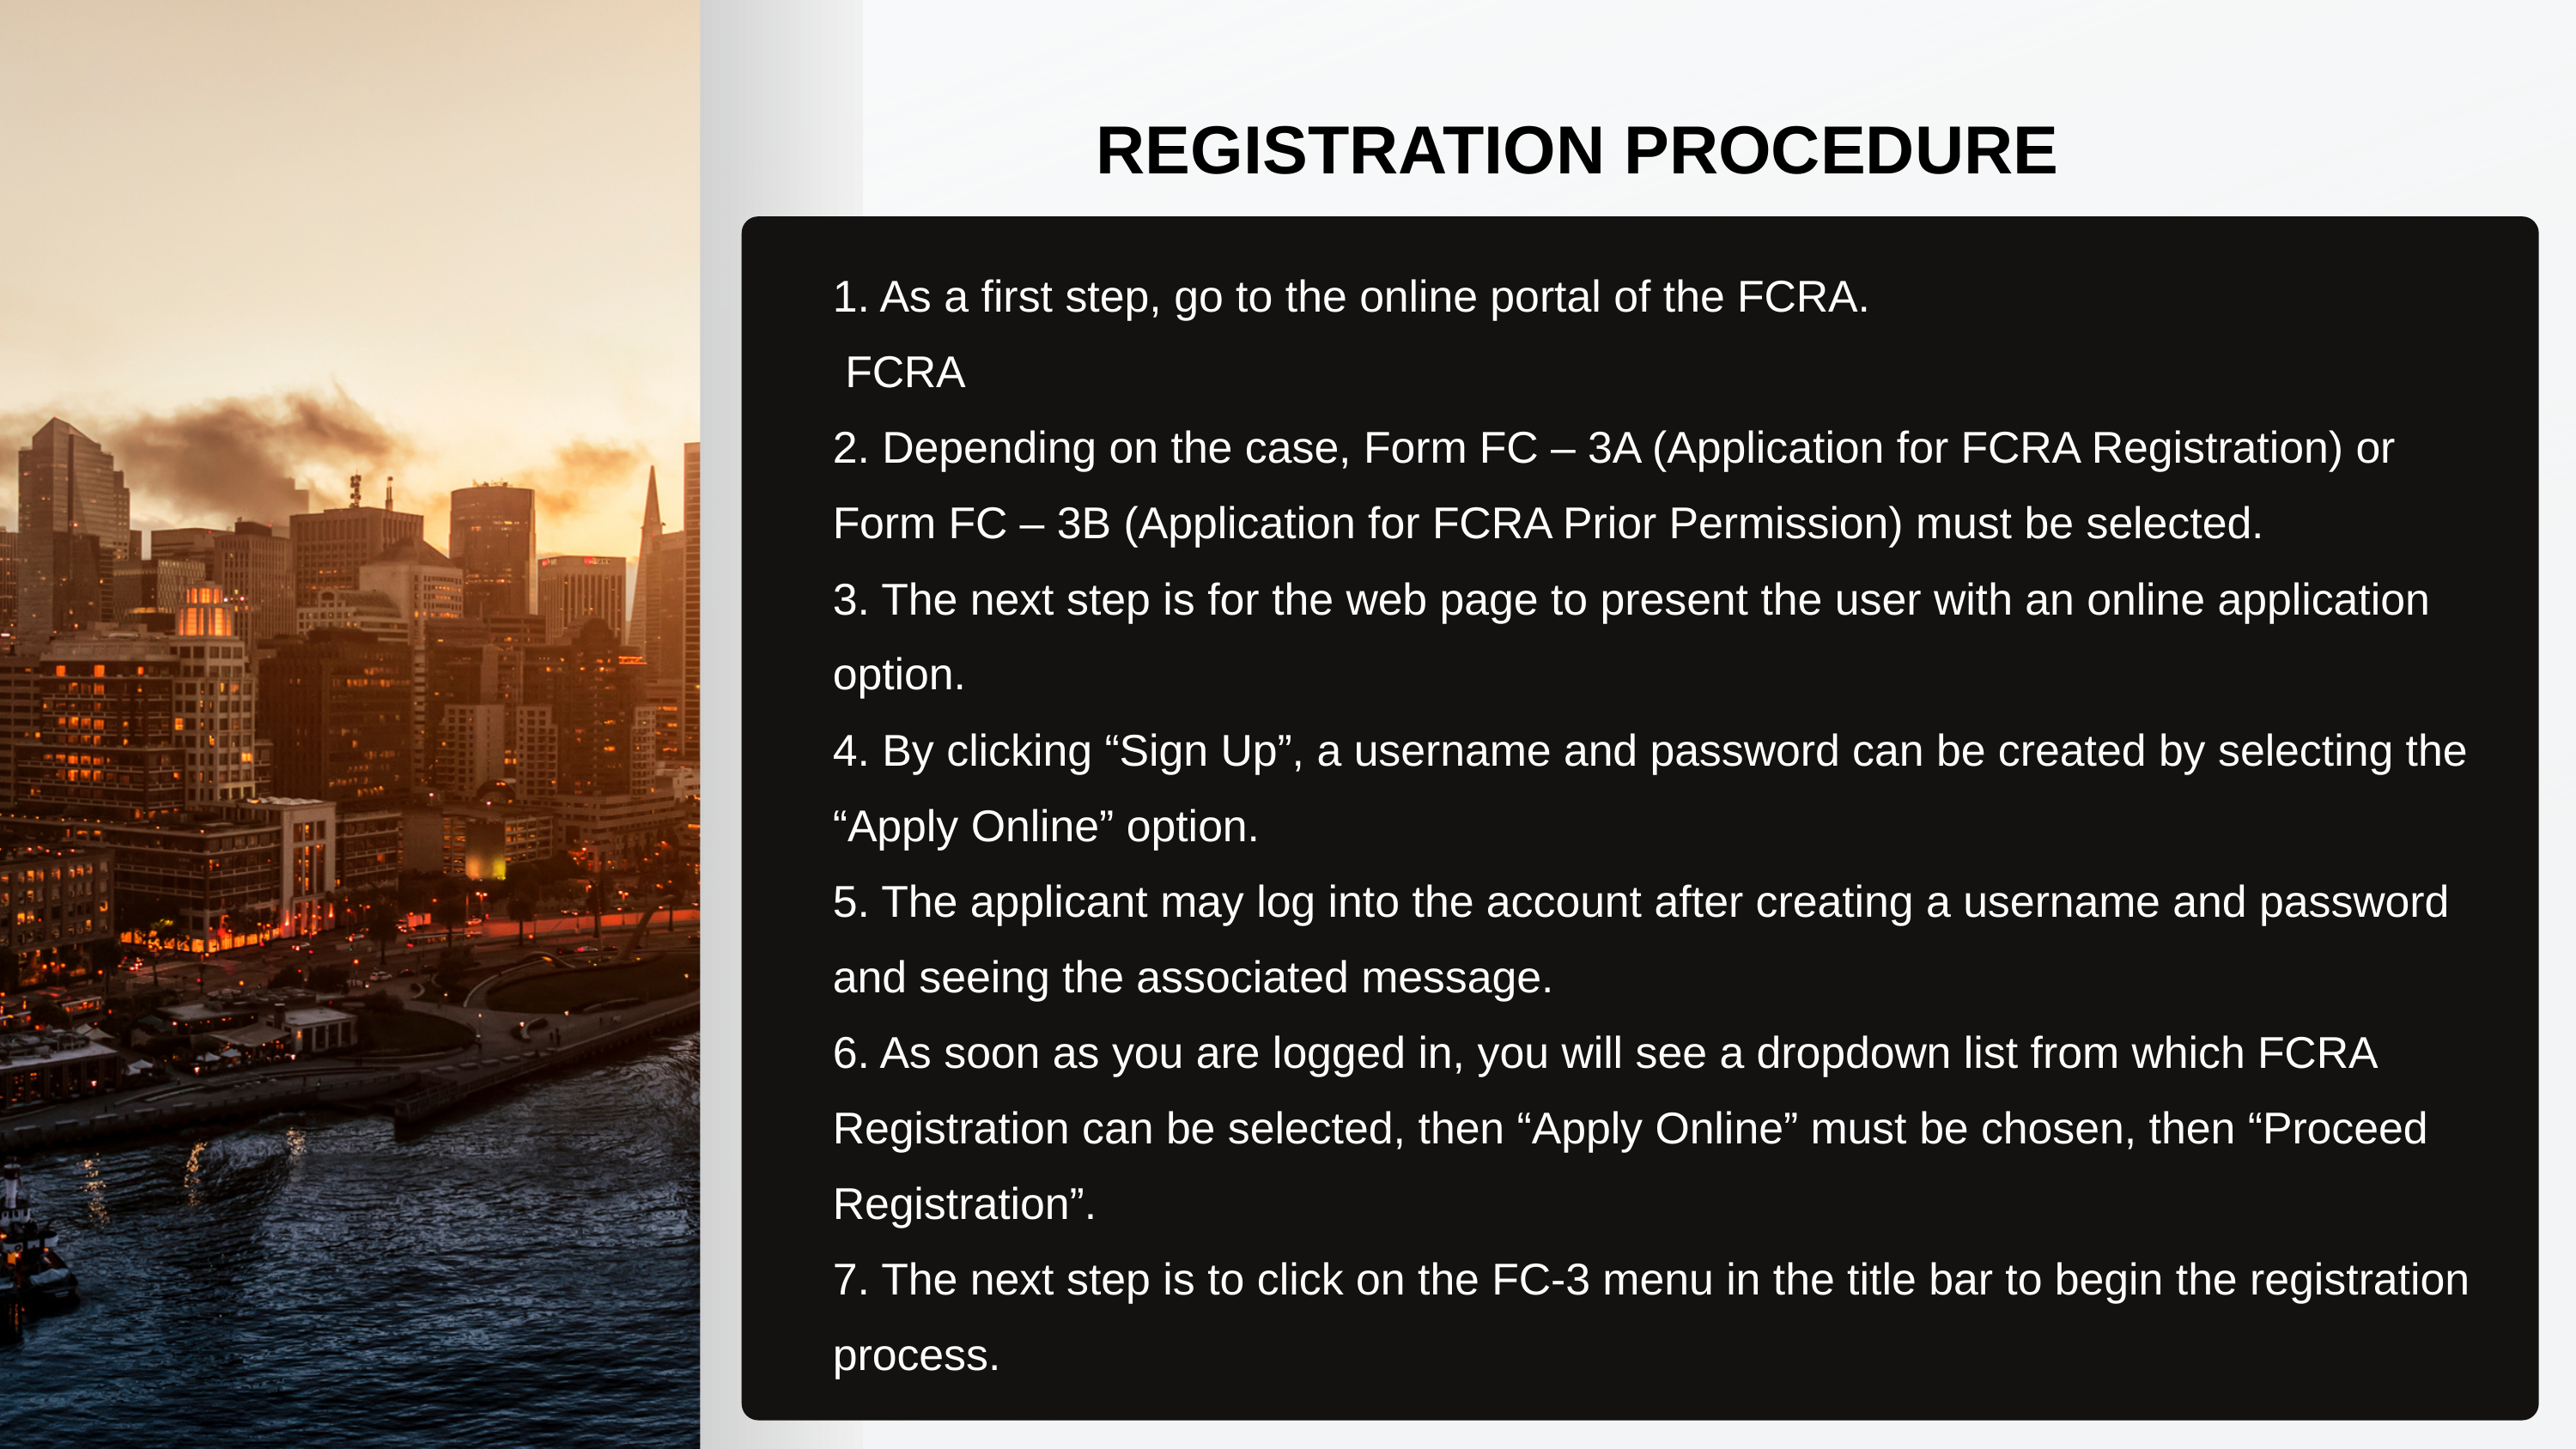

REGISTRATION PROCEDURE

1. As a first step, go to the online portal of the FCRA.
 FCRA
2. Depending on the case, Form FC – 3A (Application for FCRA Registration) or Form FC – 3B (Application for FCRA Prior Permission) must be selected.
3. The next step is for the web page to present the user with an online application option.
4. By clicking “Sign Up”, a username and password can be created by selecting the “Apply Online” option.
5. The applicant may log into the account after creating a username and password and seeing the associated message.
6. As soon as you are logged in, you will see a dropdown list from which FCRA Registration can be selected, then “Apply Online” must be chosen, then “Proceed Registration”.
7. The next step is to click on the FC-3 menu in the title bar to begin the registration process.